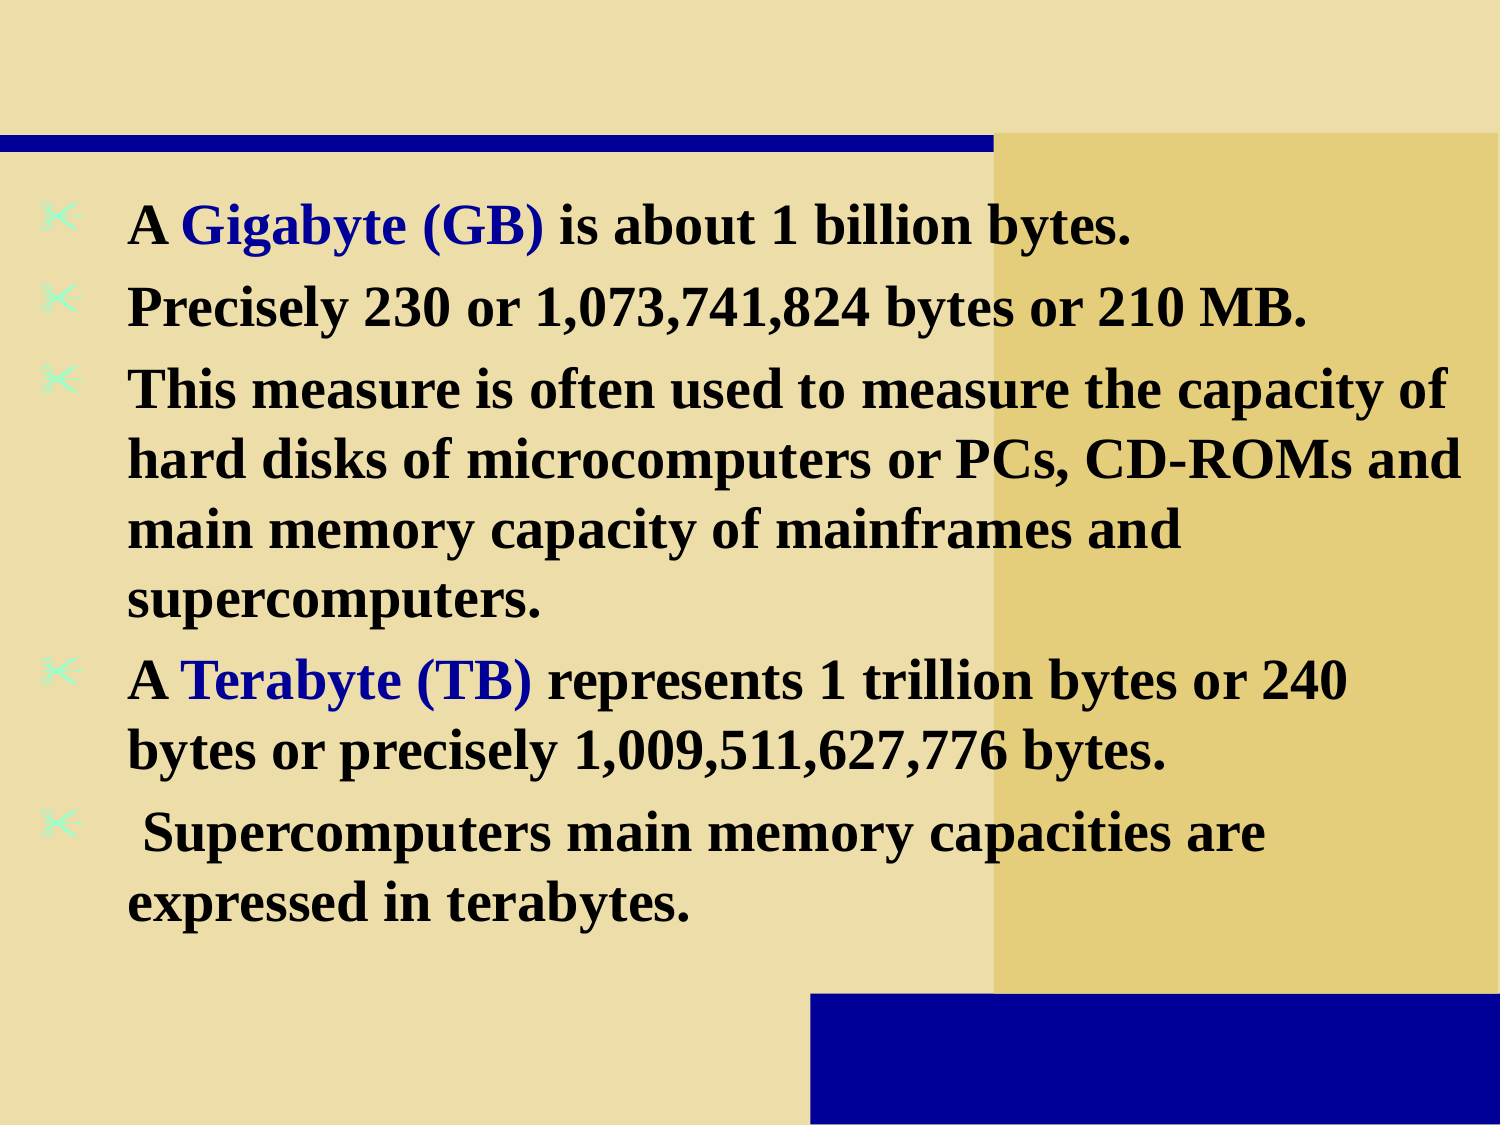

#
A Gigabyte (GB) is about 1 billion bytes.
Precisely 230 or 1,073,741,824 bytes or 210 MB.
This measure is often used to measure the capacity of hard disks of microcomputers or PCs, CD-ROMs and main memory capacity of mainframes and supercomputers.
A Terabyte (TB) represents 1 trillion bytes or 240 bytes or precisely 1,009,511,627,776 bytes.
 Supercomputers main memory capacities are expressed in terabytes.